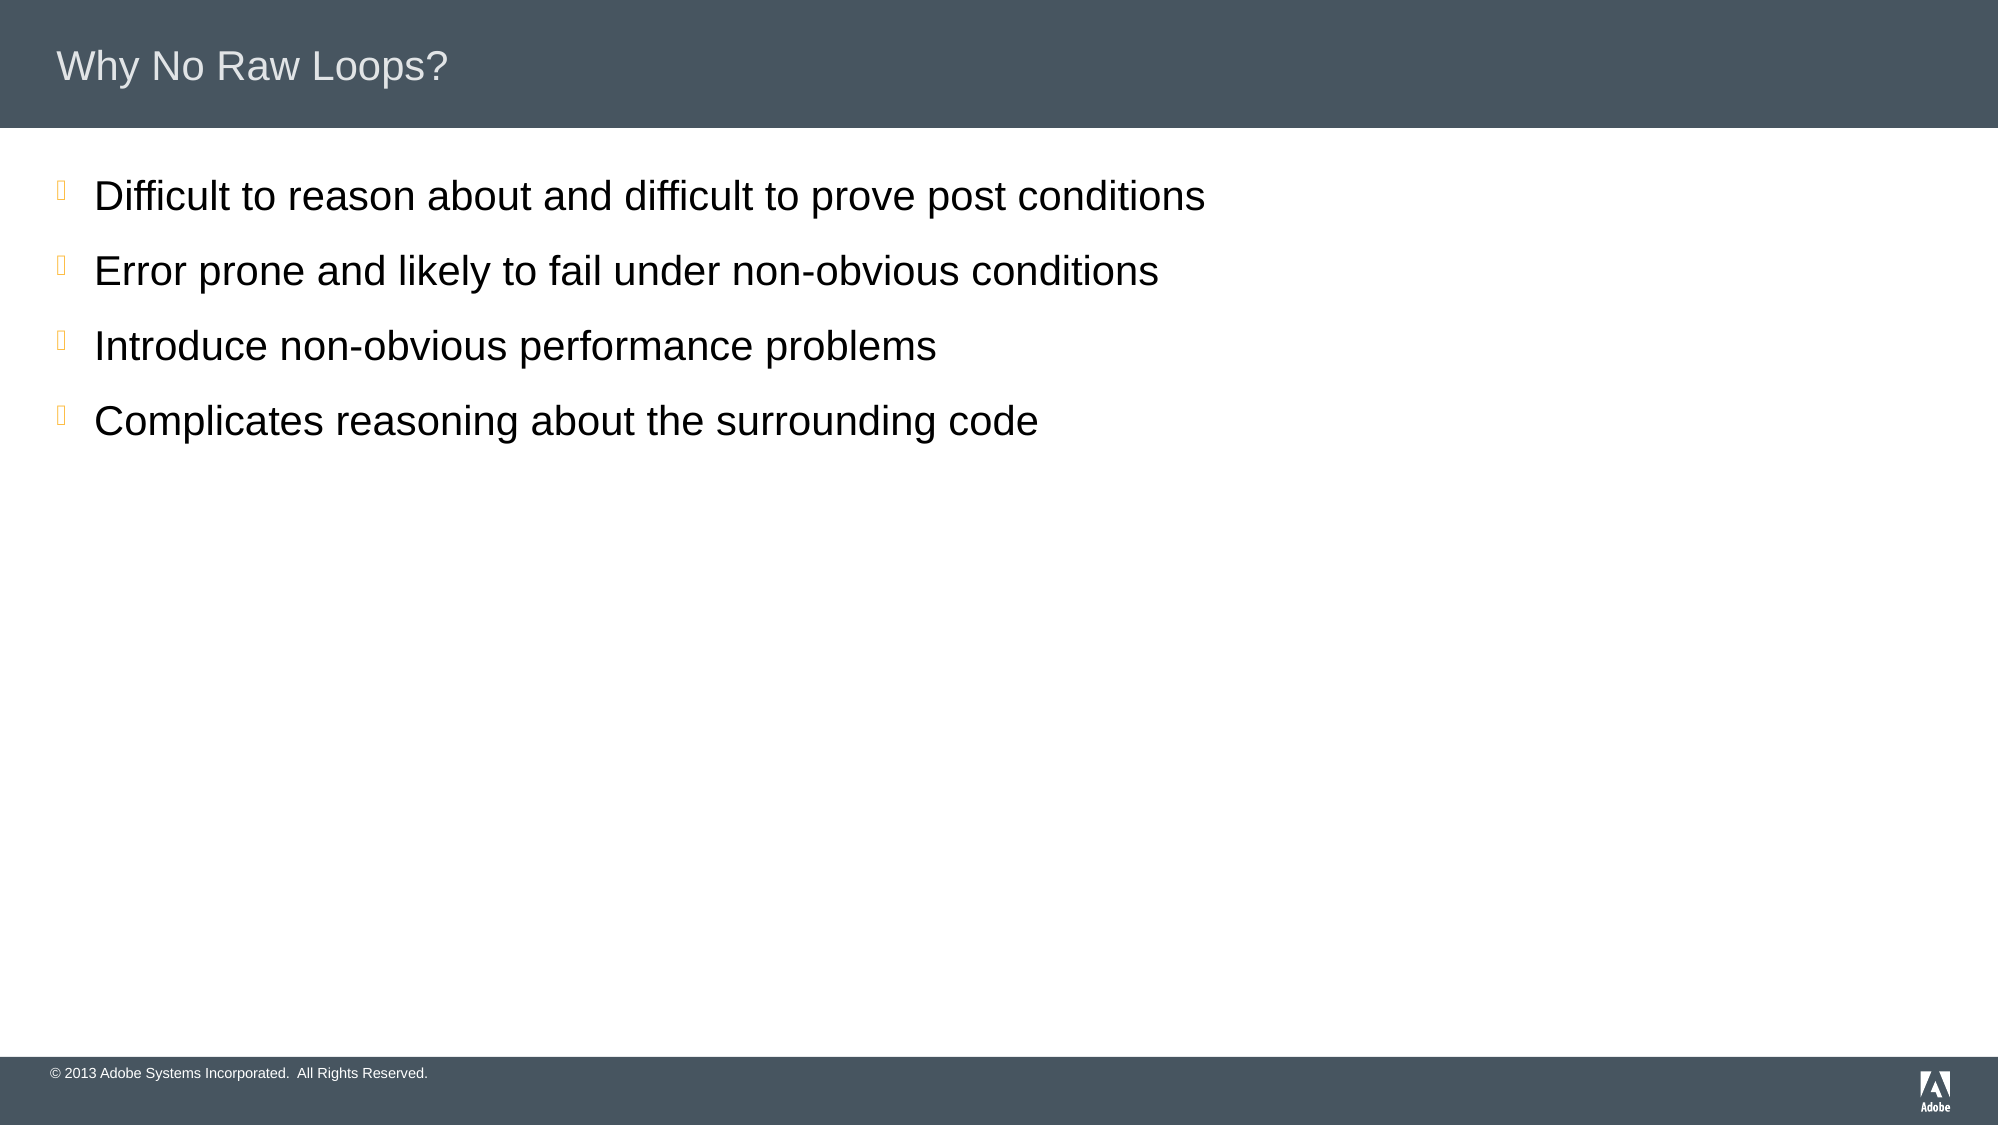

# Why No Raw Loops?
Difficult to reason about and difficult to prove post conditions
Error prone and likely to fail under non-obvious conditions
Introduce non-obvious performance problems
Complicates reasoning about the surrounding code
5